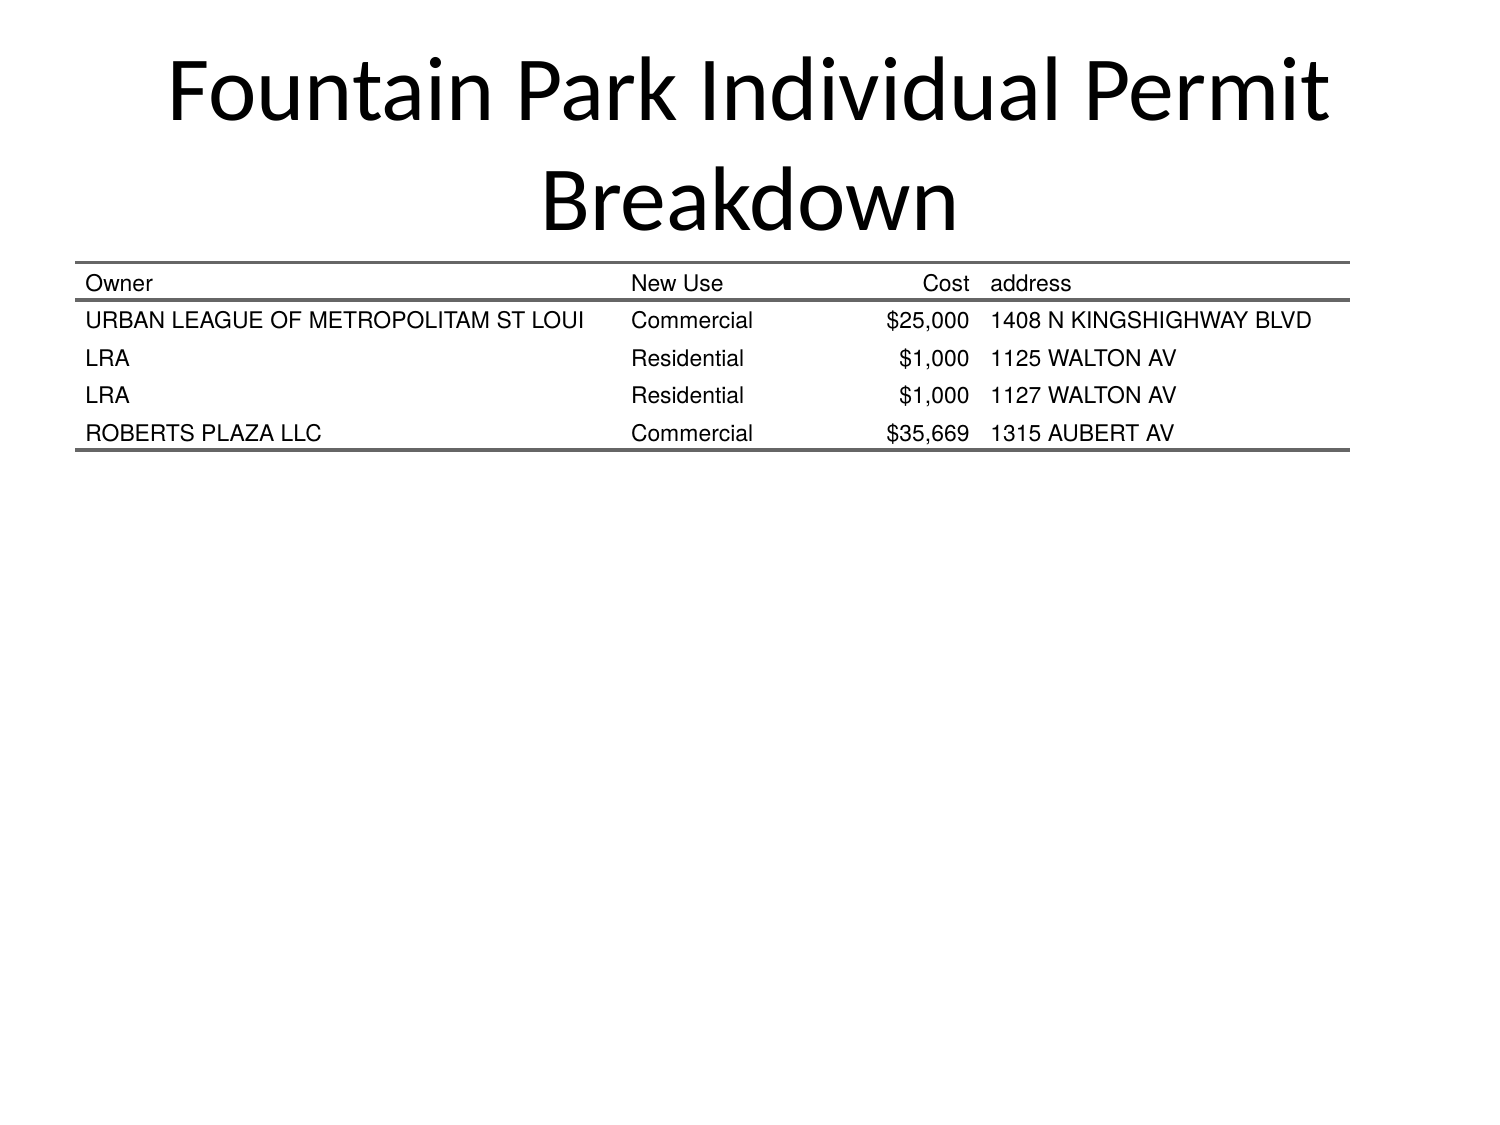

# Fountain Park Individual Permit Breakdown
| Owner | New Use | Cost | address |
| --- | --- | --- | --- |
| URBAN LEAGUE OF METROPOLITAM ST LOUI | Commercial | $25,000 | 1408 N KINGSHIGHWAY BLVD |
| LRA | Residential | $1,000 | 1125 WALTON AV |
| LRA | Residential | $1,000 | 1127 WALTON AV |
| ROBERTS PLAZA LLC | Commercial | $35,669 | 1315 AUBERT AV |